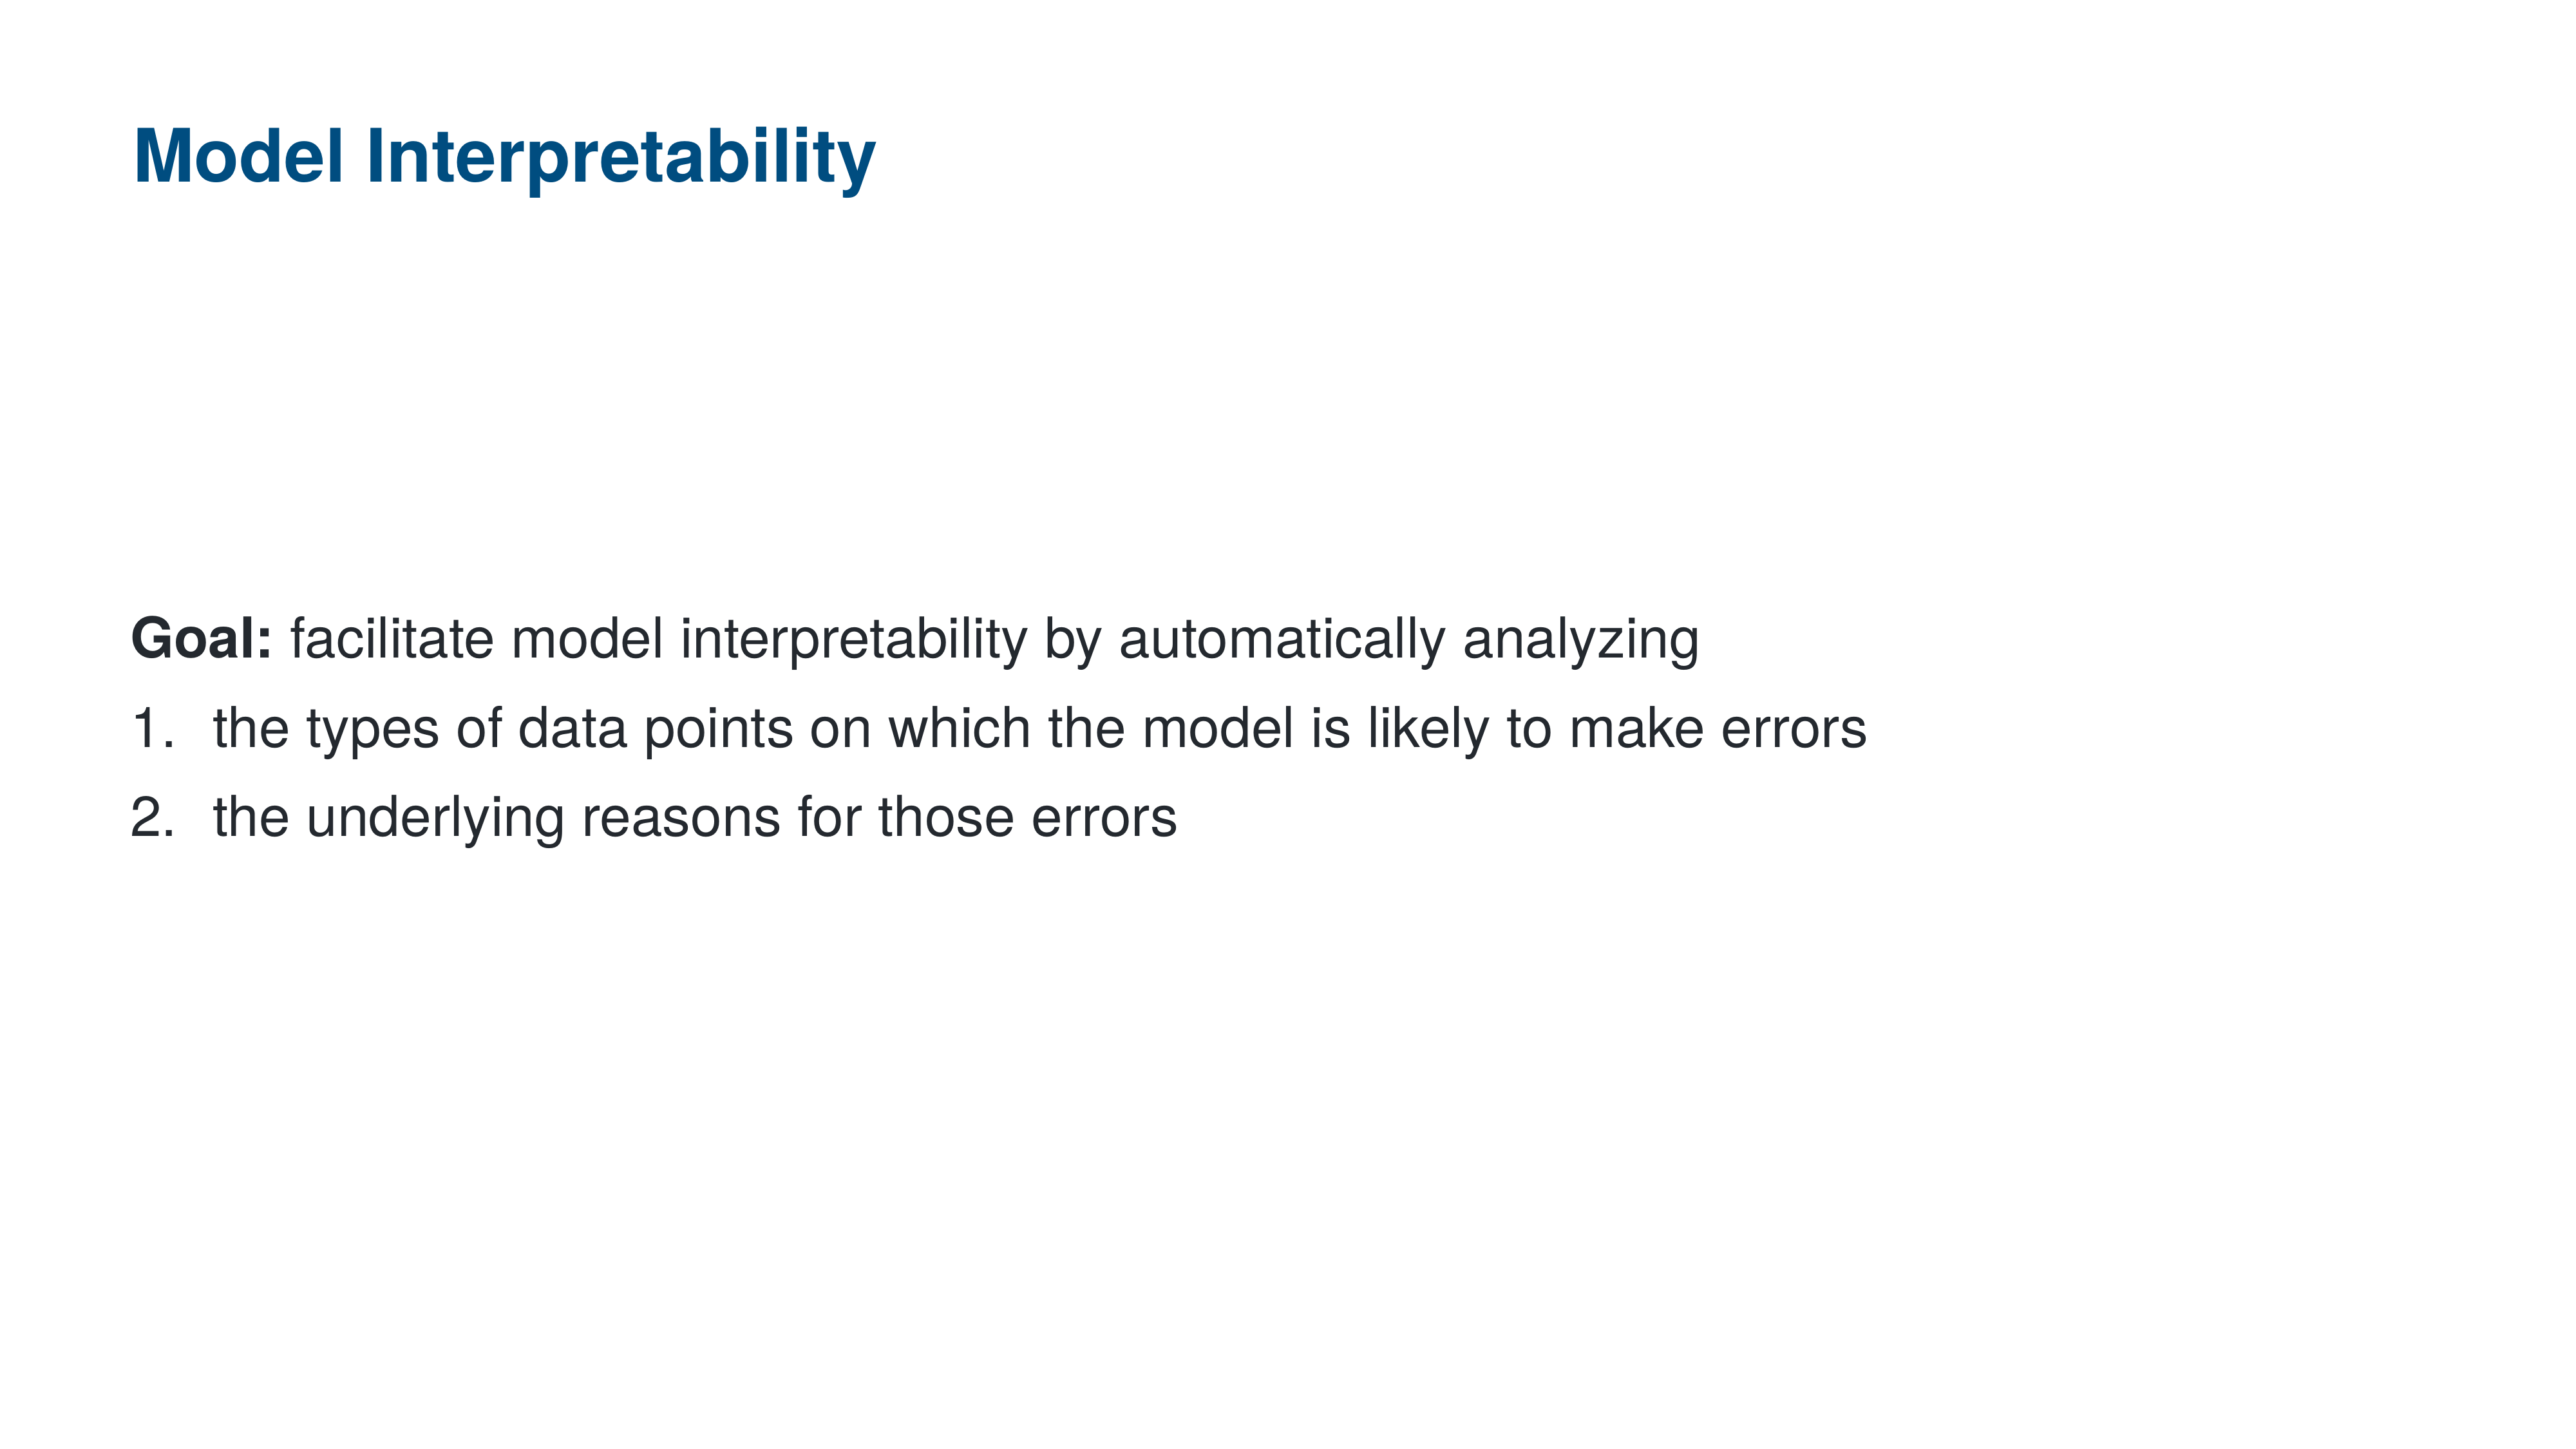

Model Interpretability
Goal: facilitate model interpretability by automatically analyzing
the types of data points on which the model is likely to make errors
the underlying reasons for those errors
10